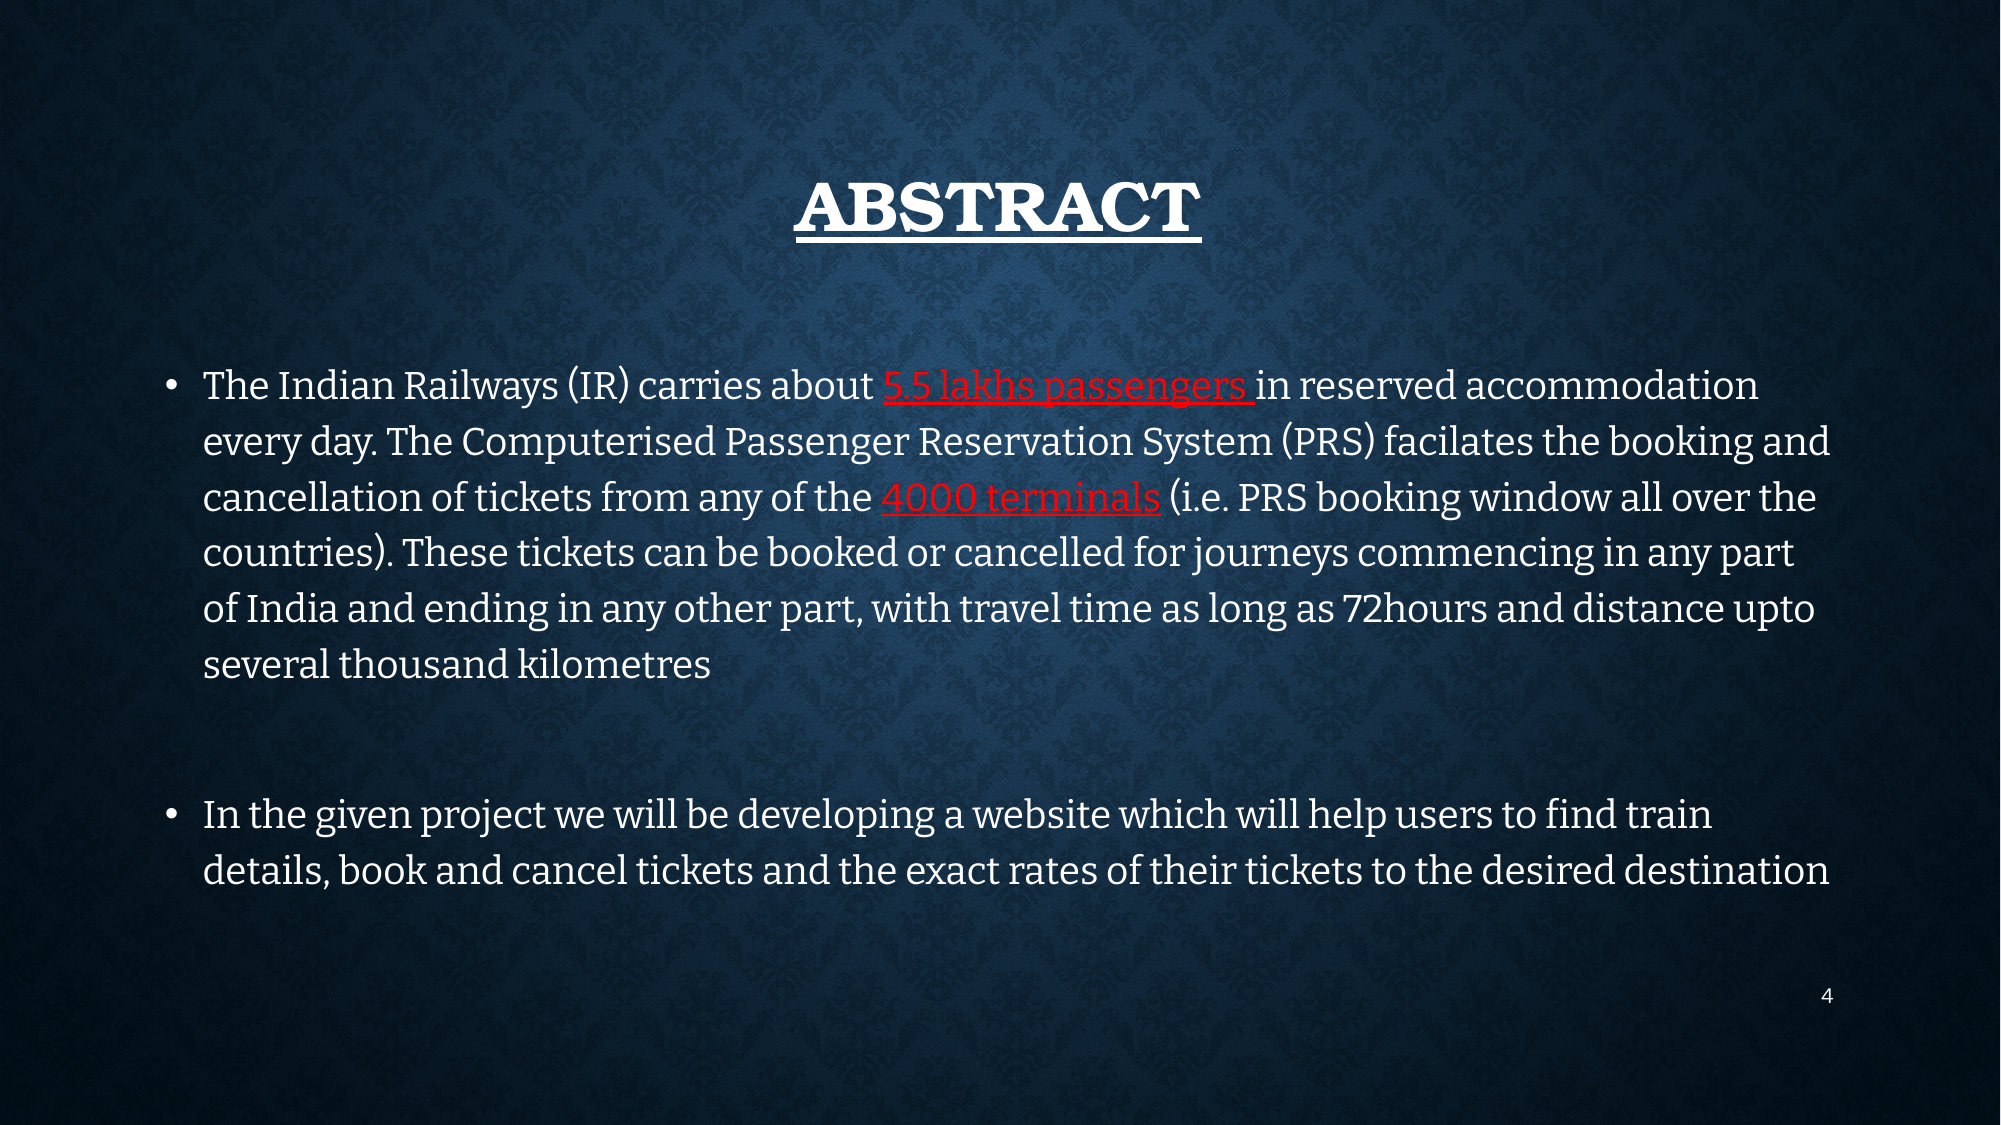

# ABSTRACT
The Indian Railways (IR) carries about 5.5 lakhs passengers in reserved accommodation every day. The Computerised Passenger Reservation System (PRS) facilates the booking and cancellation of tickets from any of the 4000 terminals (i.e. PRS booking window all over the countries). These tickets can be booked or cancelled for journeys commencing in any part of India and ending in any other part, with travel time as long as 72hours and distance upto several thousand kilometres

In the given project we will be developing a website which will help users to find train details, book and cancel tickets and the exact rates of their tickets to the desired destination
4